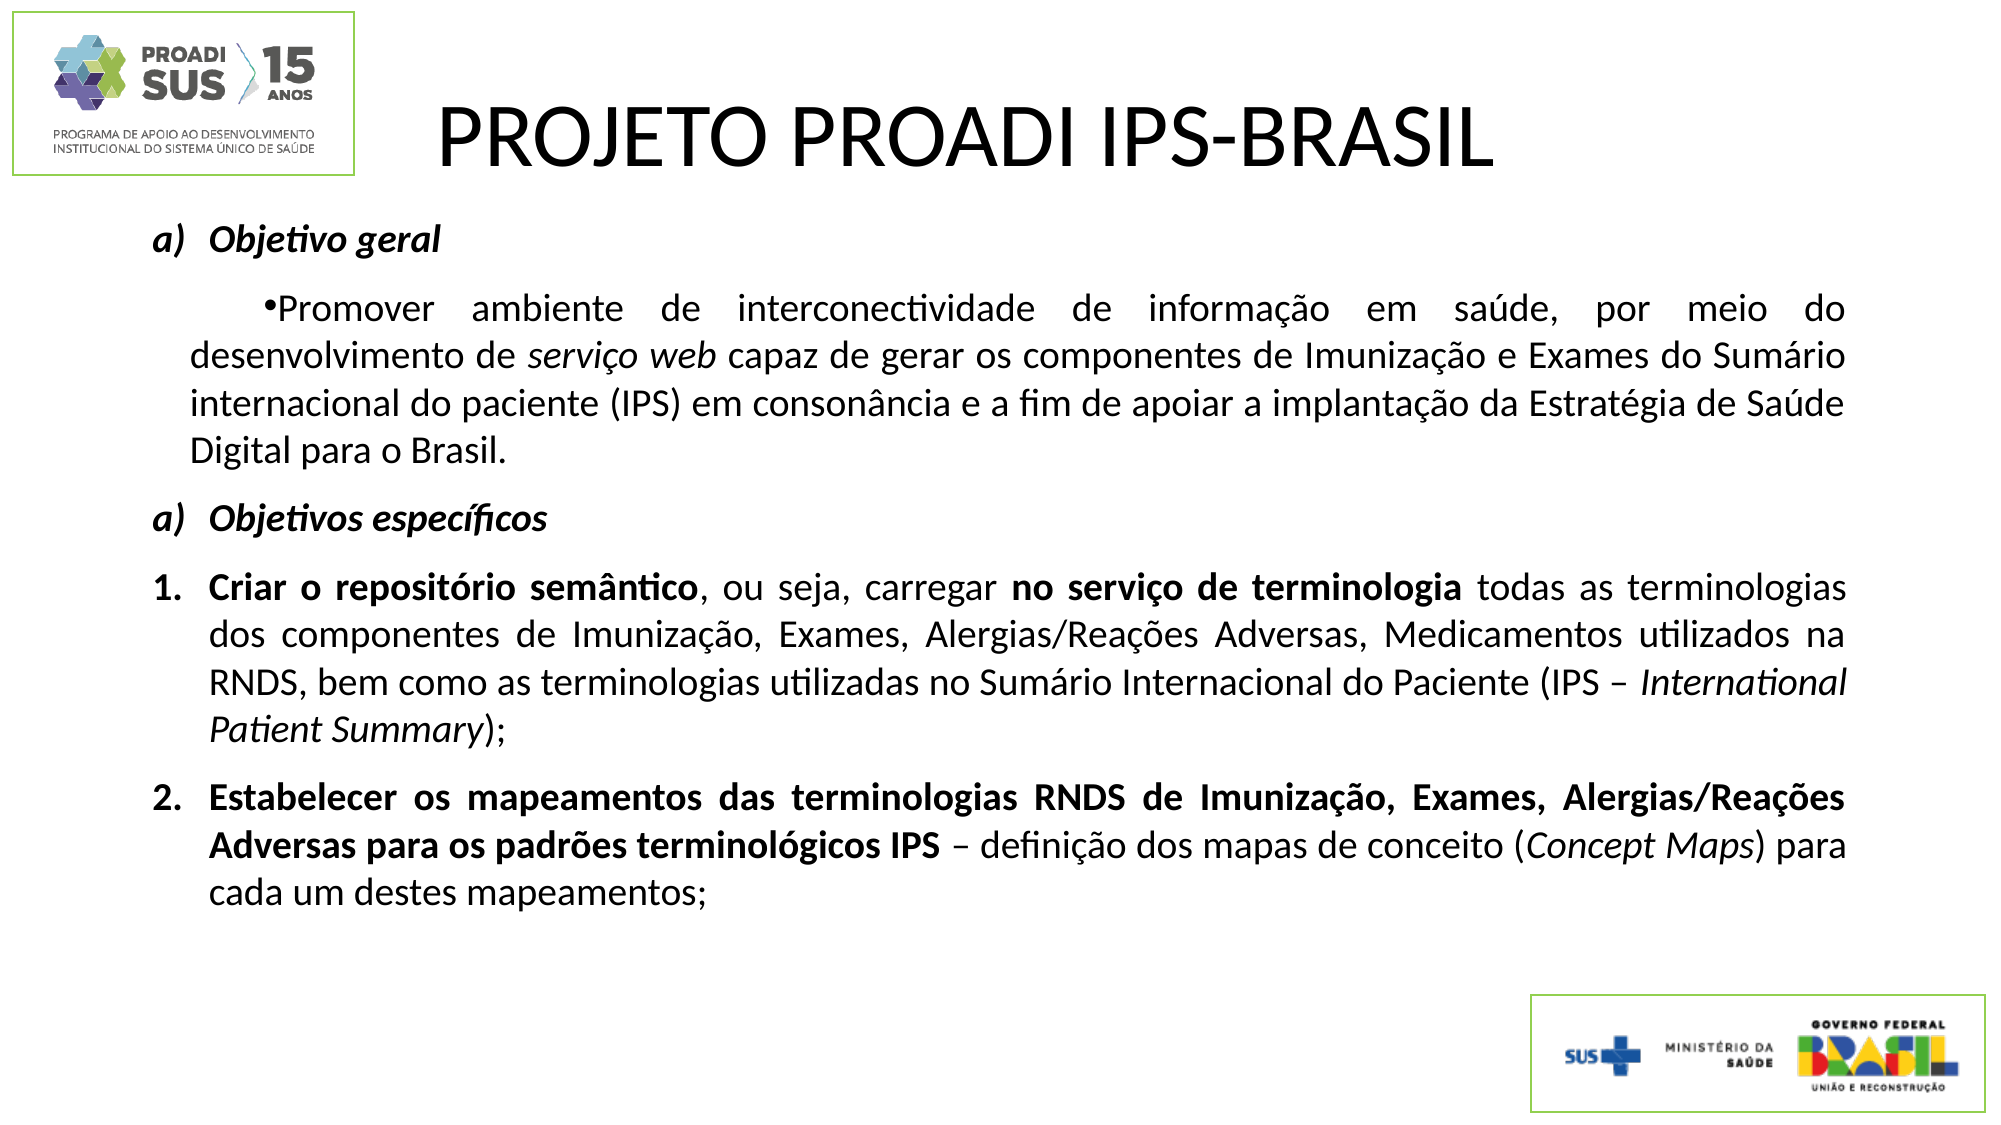

# PROJETO PROADI IPS-BRASIL
Objetivo geral
Promover ambiente de interconectividade de informação em saúde, por meio do desenvolvimento de serviço web capaz de gerar os componentes de Imunização e Exames do Sumário internacional do paciente (IPS) em consonância e a fim de apoiar a implantação da Estratégia de Saúde Digital para o Brasil.
Objetivos específicos
Criar o repositório semântico, ou seja, carregar no serviço de terminologia todas as terminologias dos componentes de Imunização, Exames, Alergias/Reações Adversas, Medicamentos utilizados na RNDS, bem como as terminologias utilizadas no Sumário Internacional do Paciente (IPS – International Patient Summary);
Estabelecer os mapeamentos das terminologias RNDS de Imunização, Exames, Alergias/Reações Adversas para os padrões terminológicos IPS – definição dos mapas de conceito (Concept Maps) para cada um destes mapeamentos;